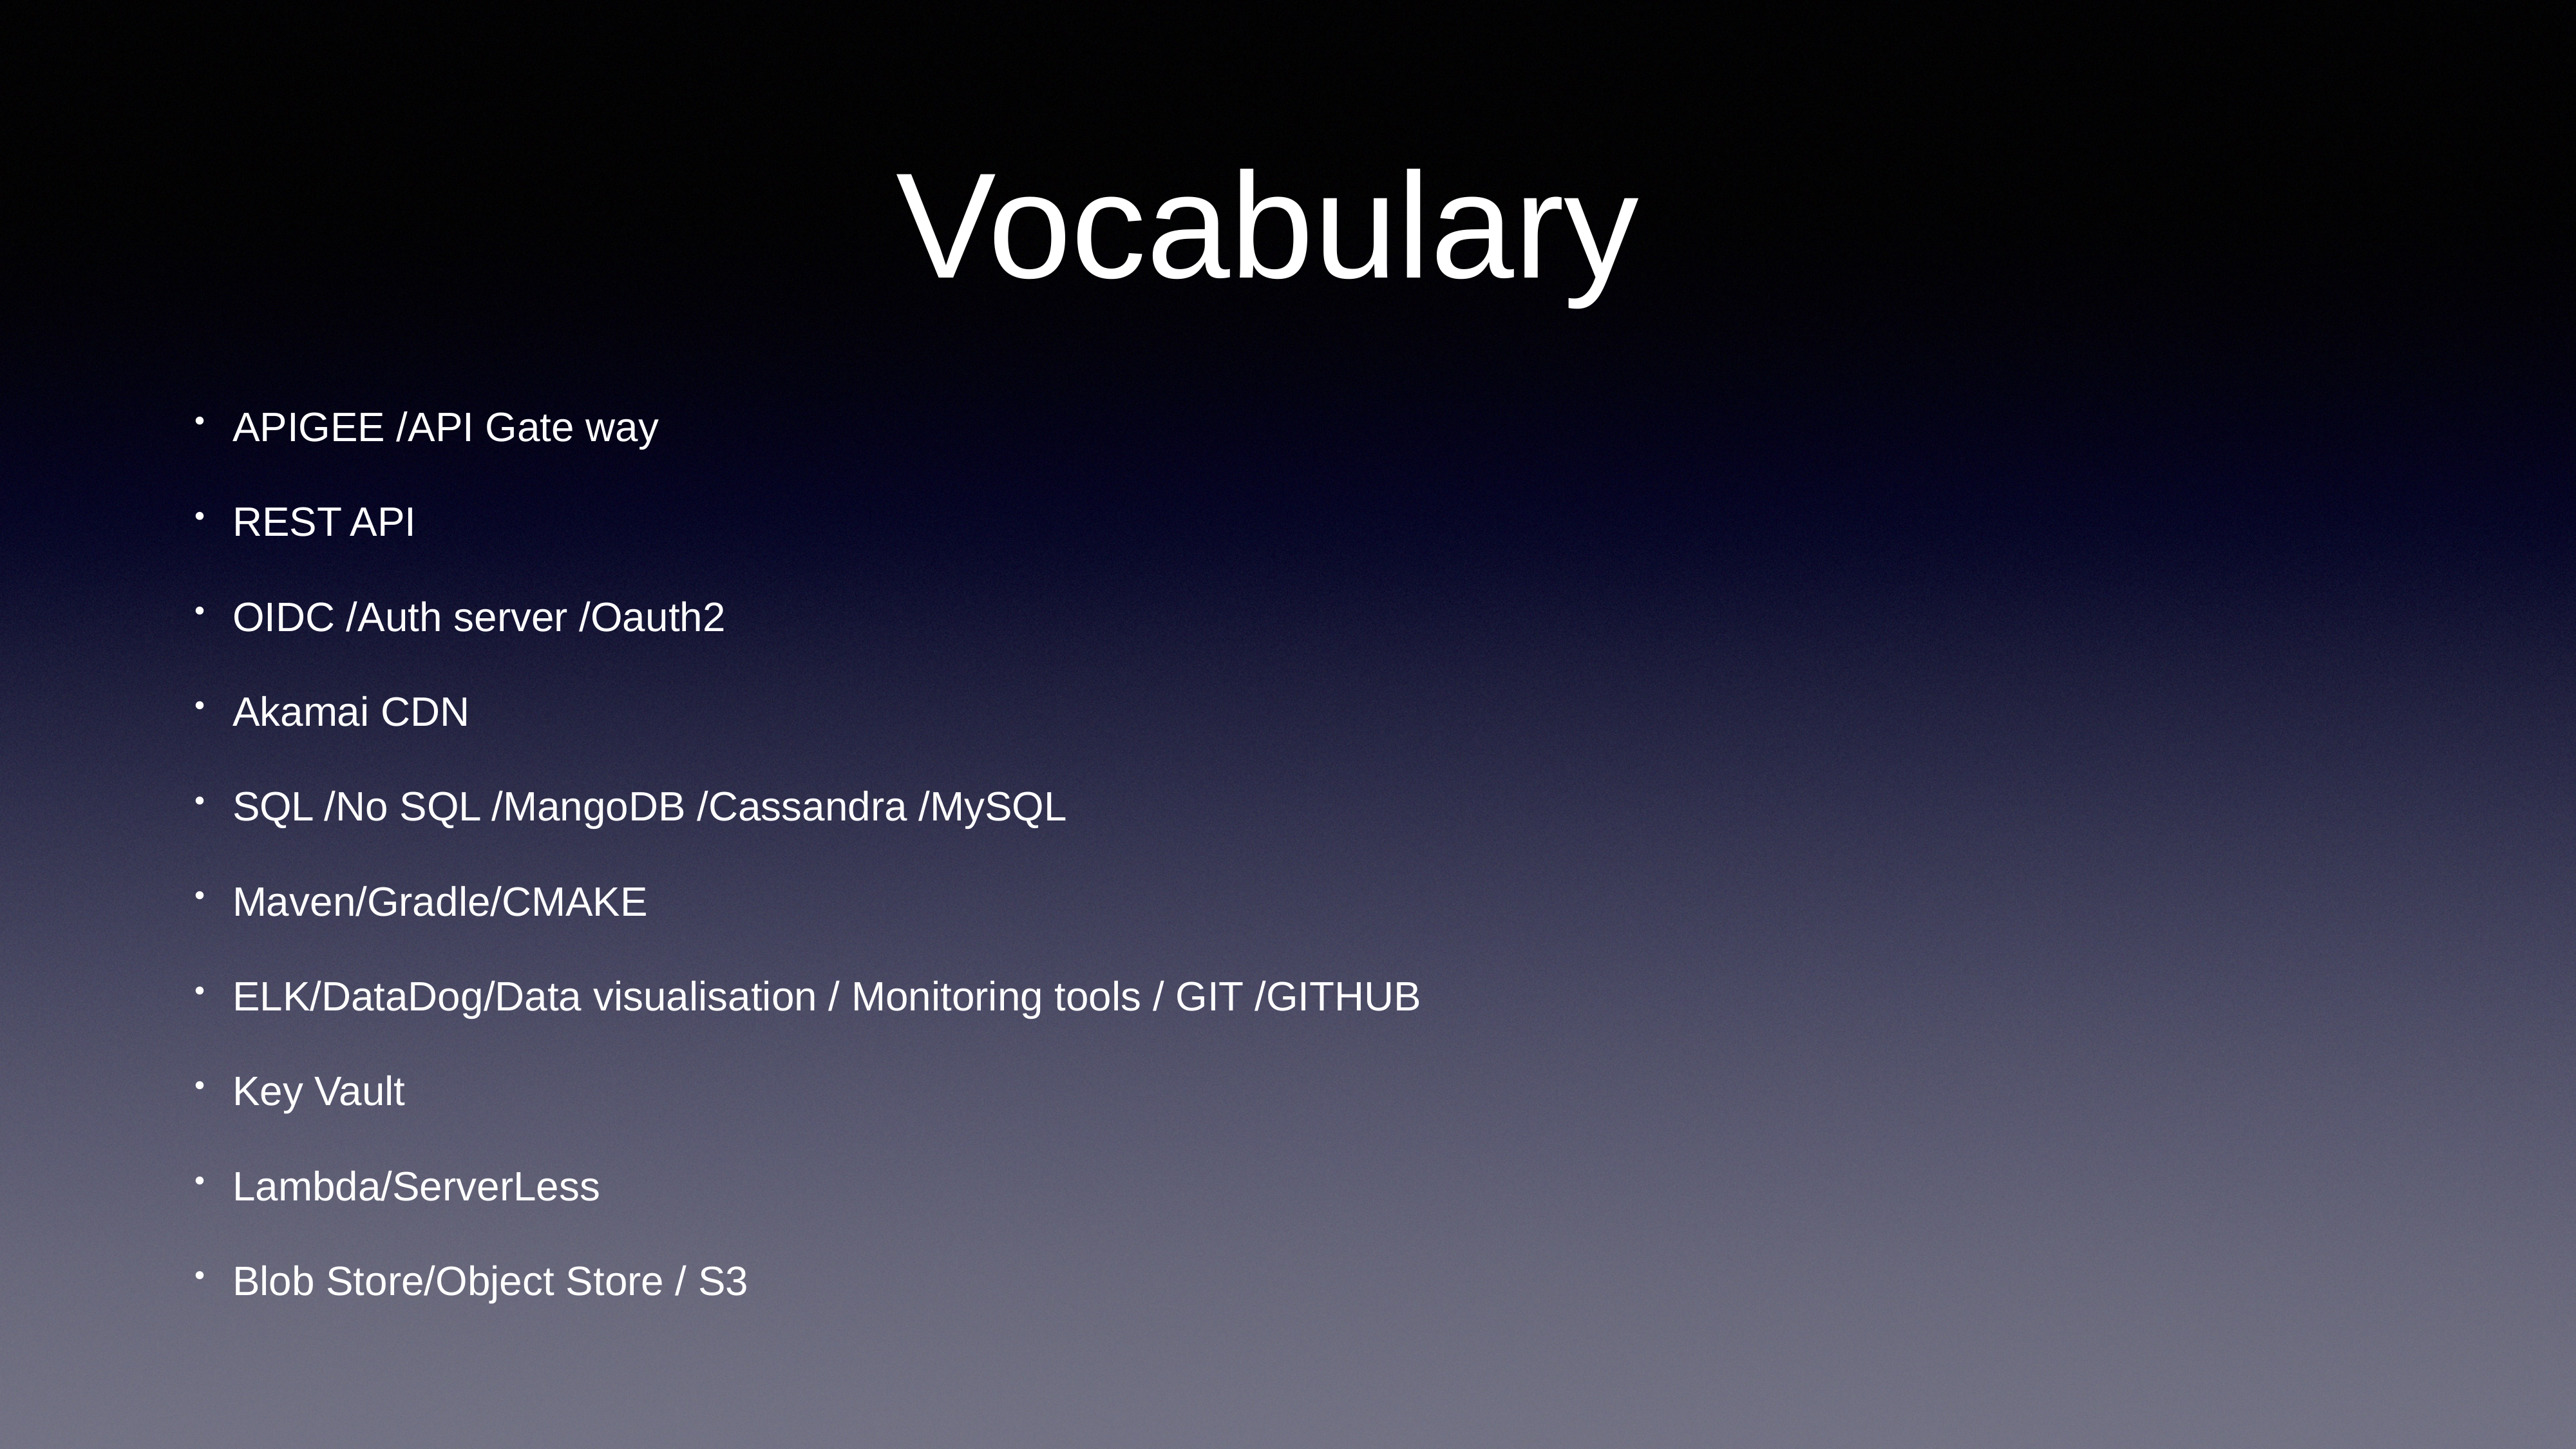

APIGEE /API Gate way
REST API
OIDC /Auth server /Oauth2
Akamai CDN
SQL /No SQL /MangoDB /Cassandra /MySQL
Maven/Gradle/CMAKE
ELK/DataDog/Data visualisation / Monitoring tools / GIT /GITHUB
Key Vault
Lambda/ServerLess
Blob Store/Object Store / S3
# Vocabulary